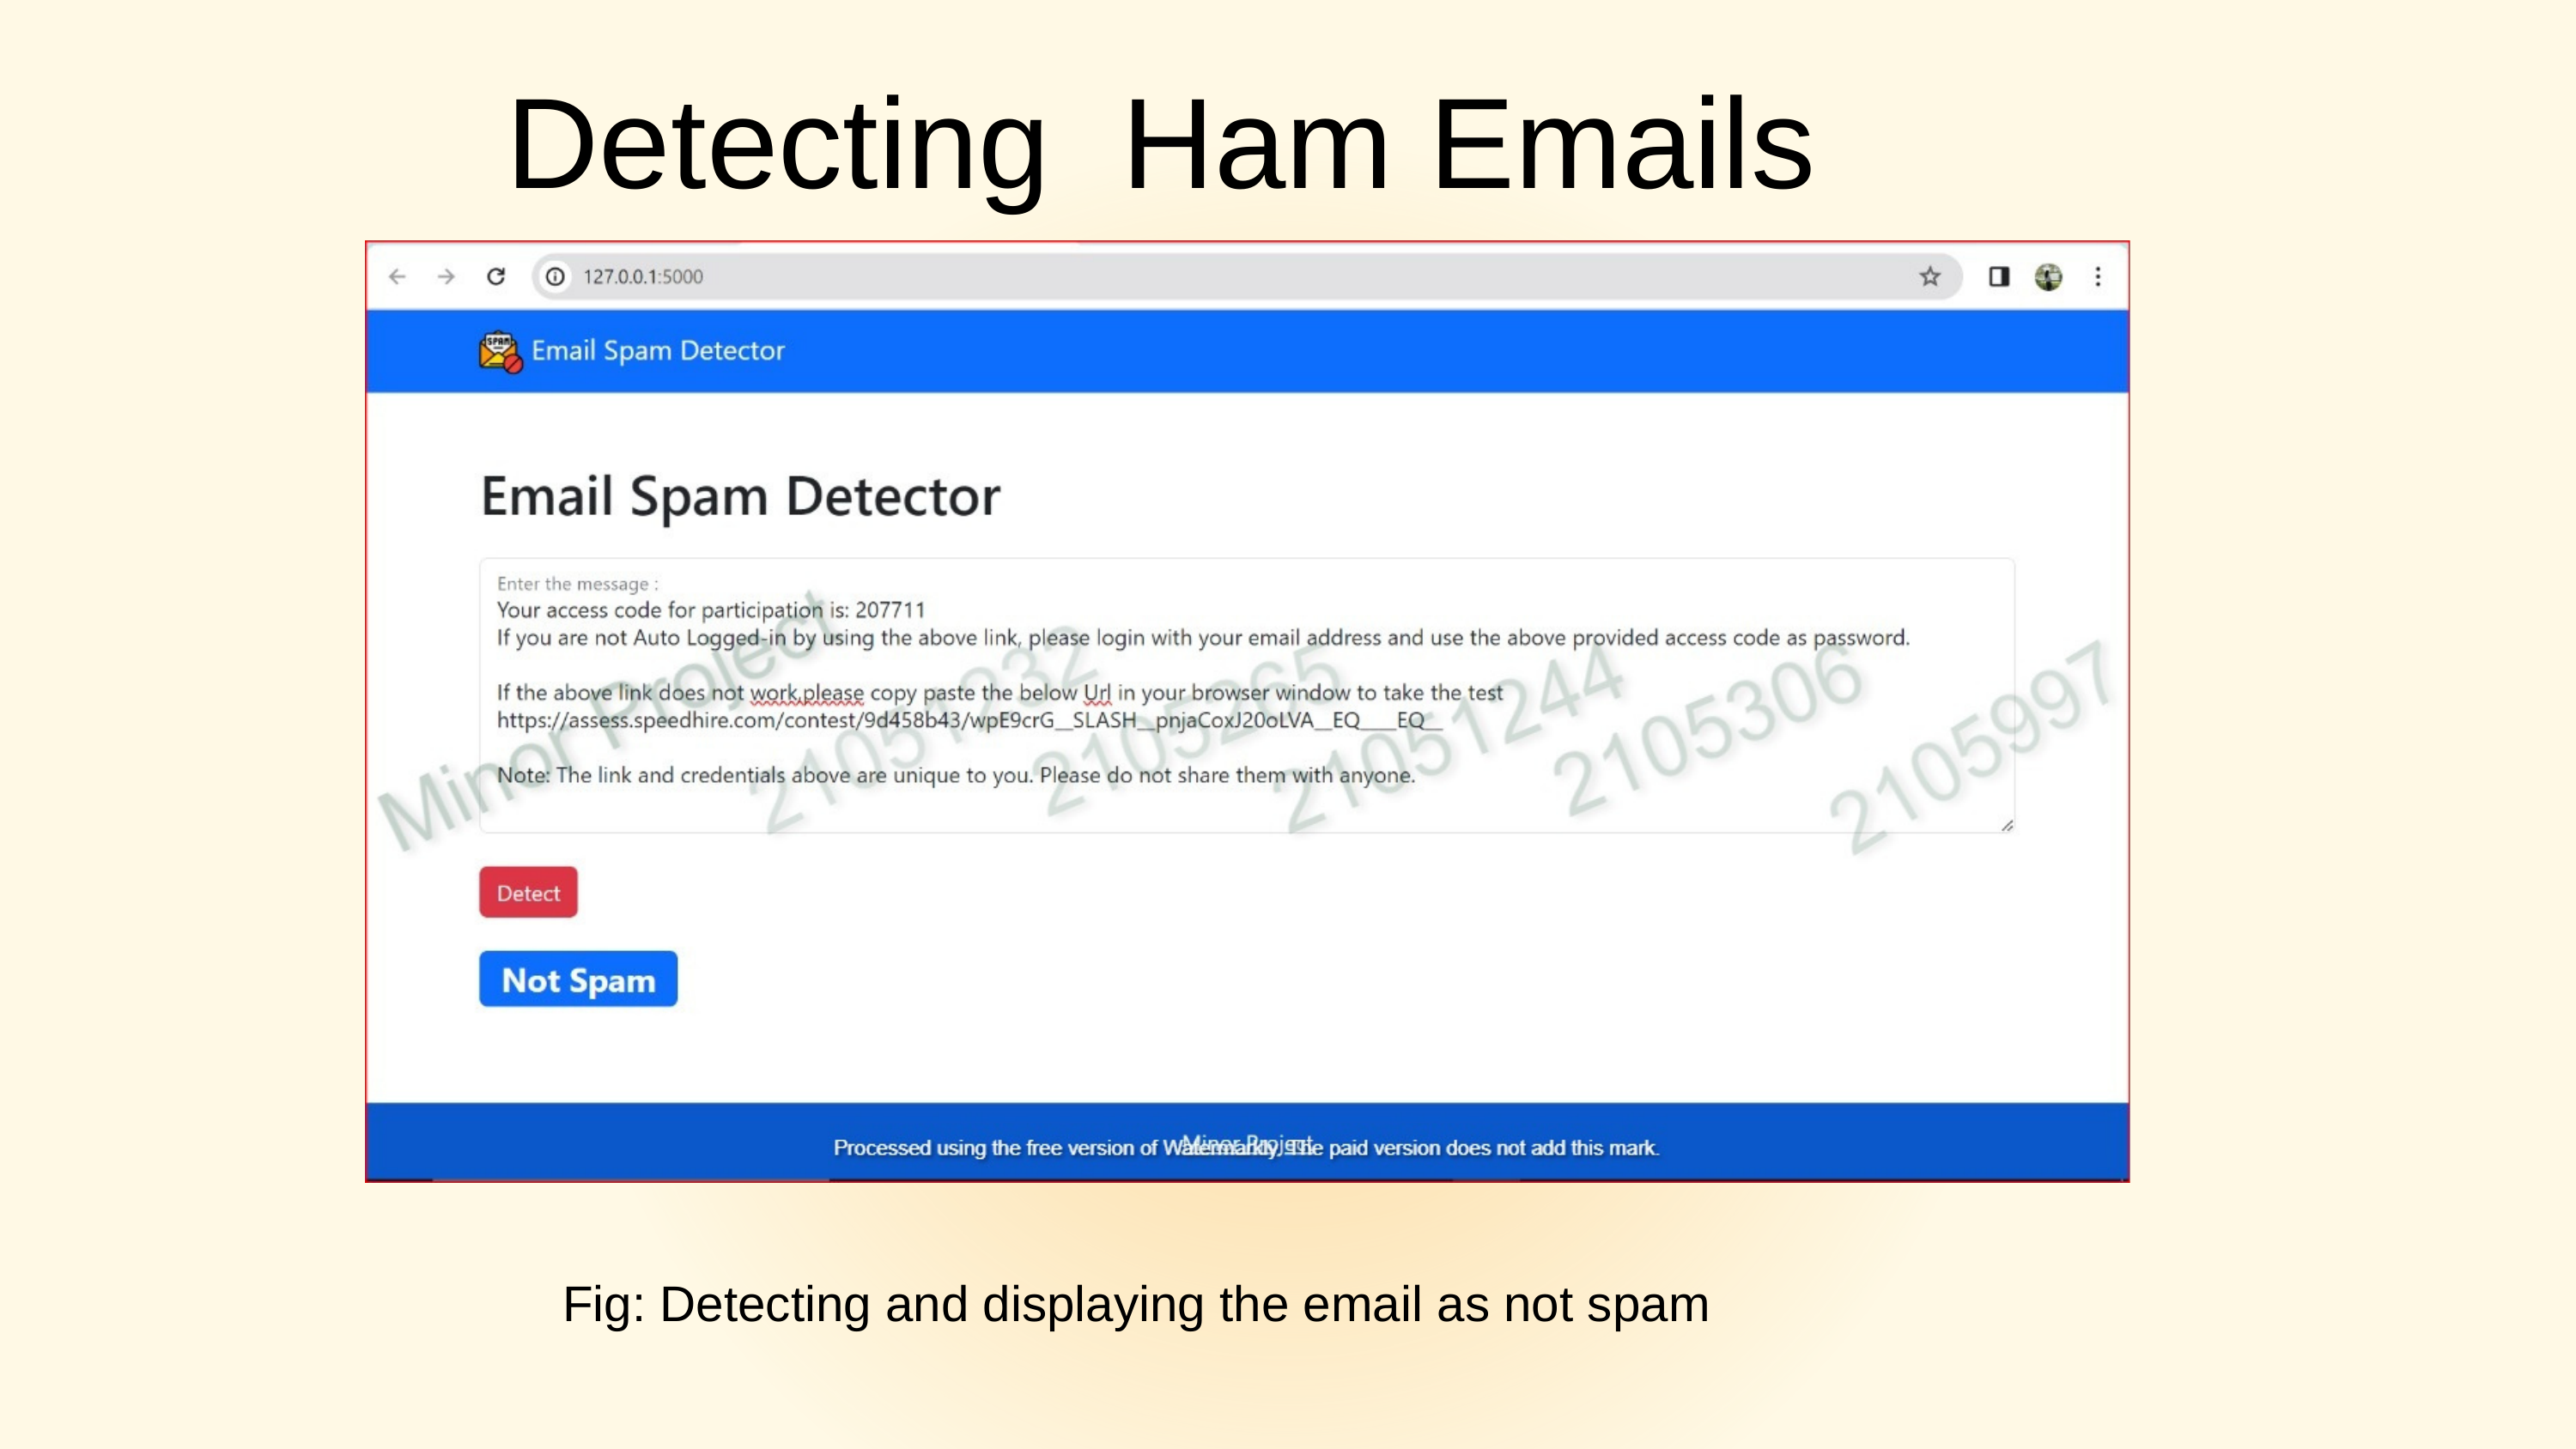

Detecting  Ham Emails

Fig: Detecting and displaying the email as not spam